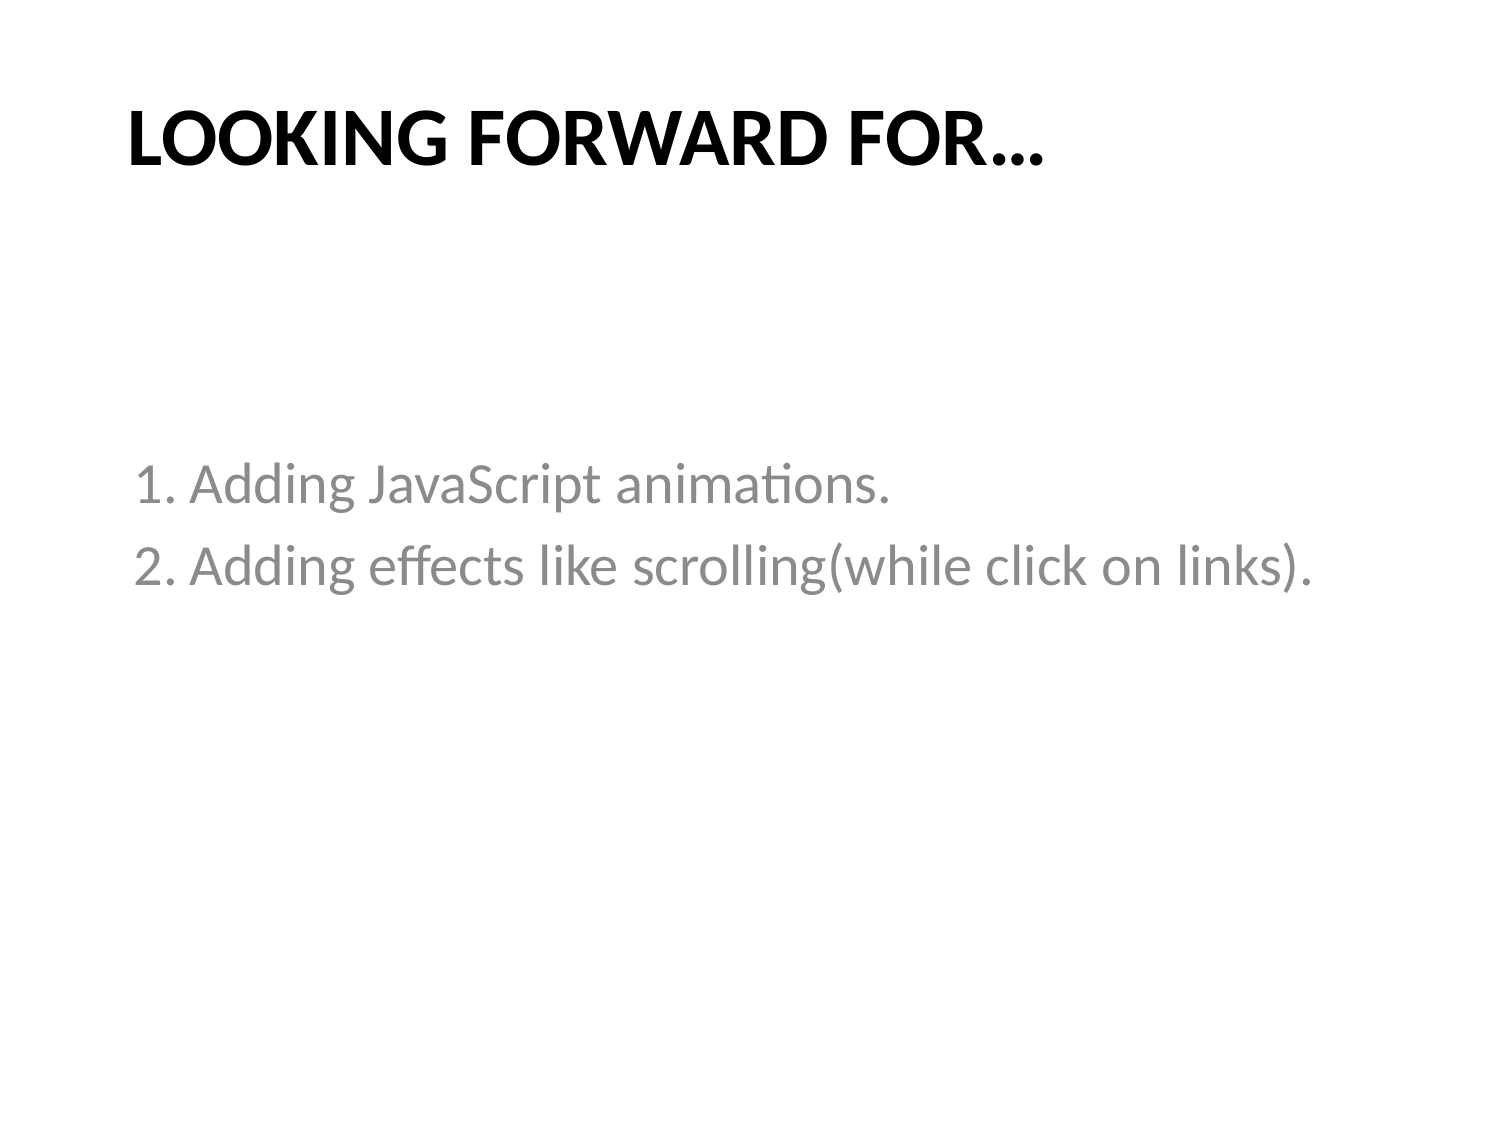

# Looking forward for…
Adding JavaScript animations.
Adding effects like scrolling(while click on links).